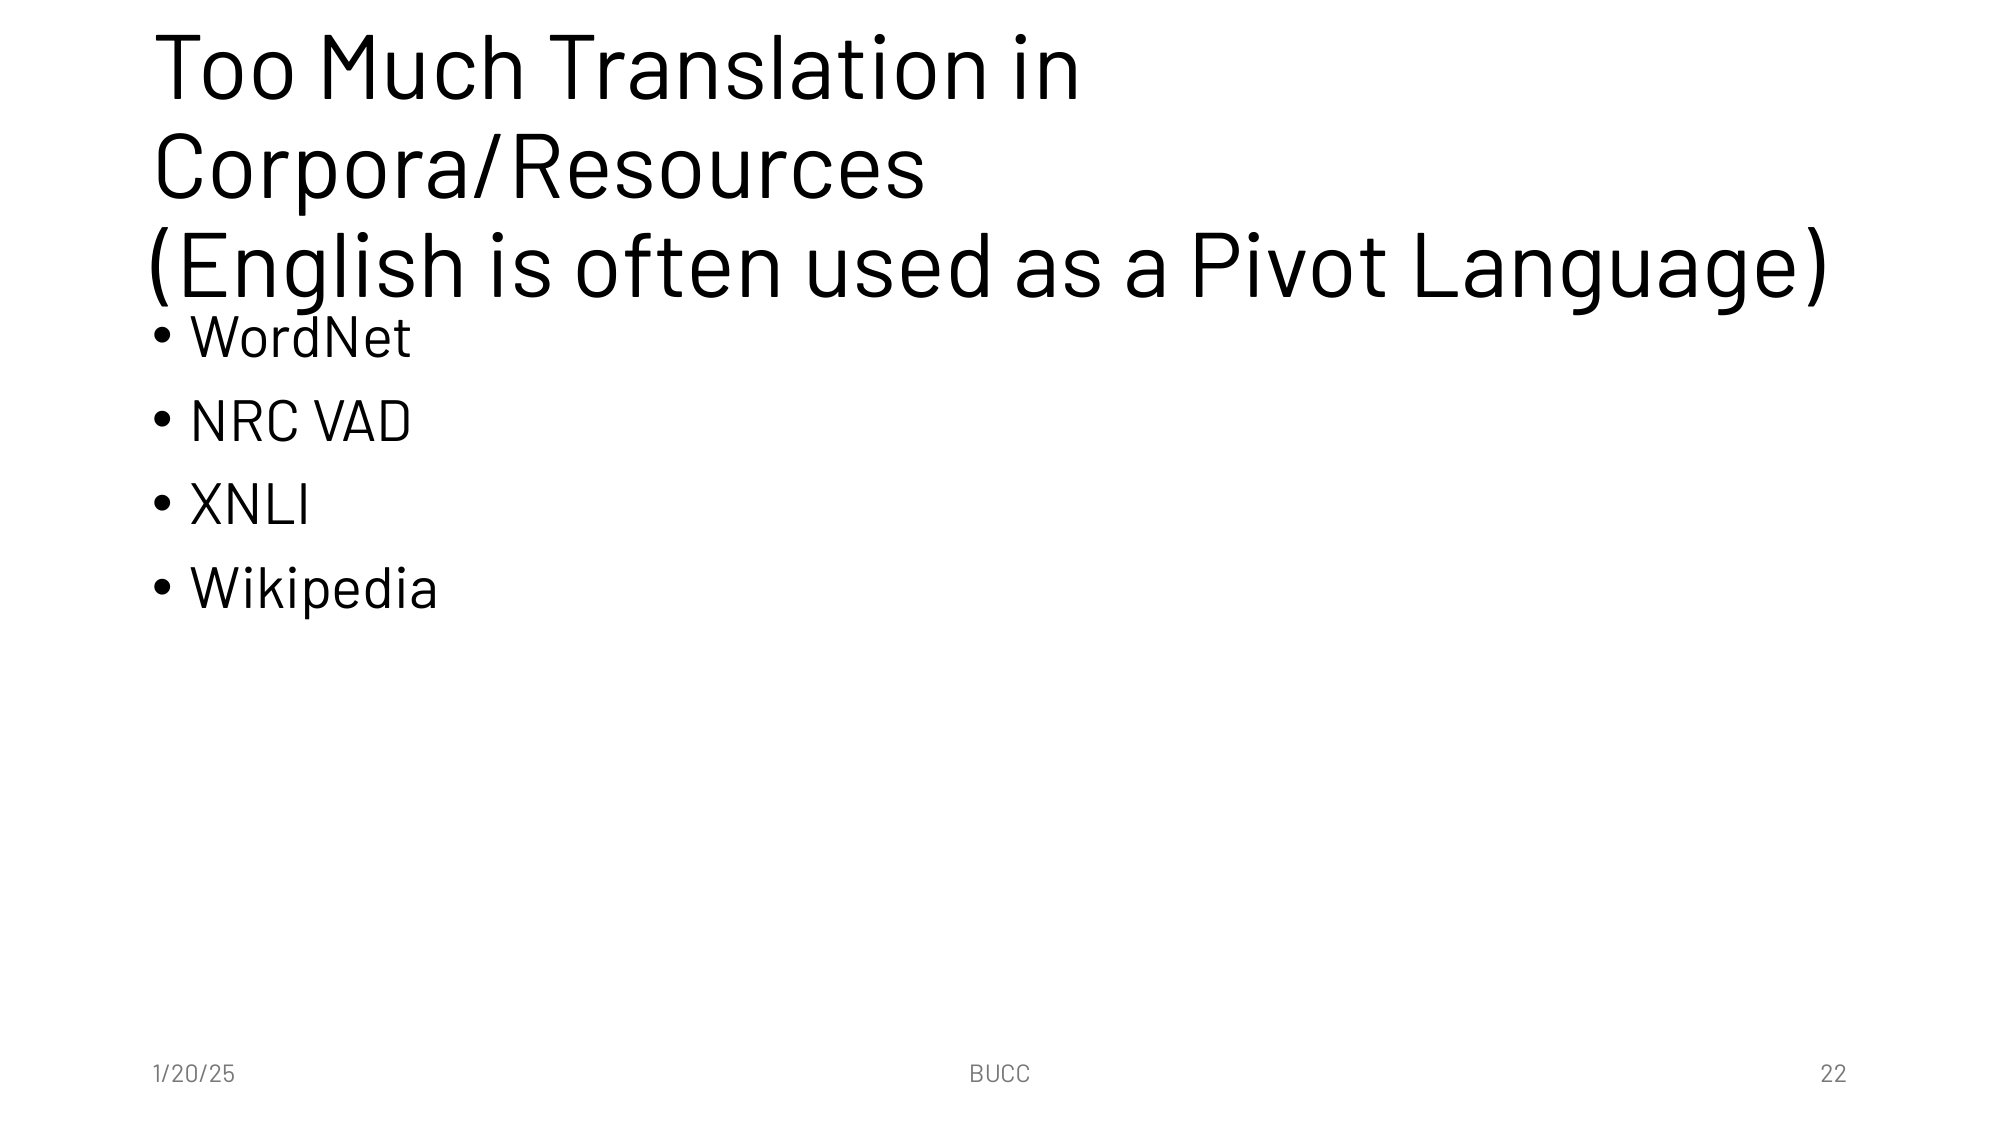

# Too Much Translation in Corpora/Resources (English is often used as a Pivot Language)
WordNet
NRC VAD
XNLI
Wikipedia
1/20/25
BUCC
22